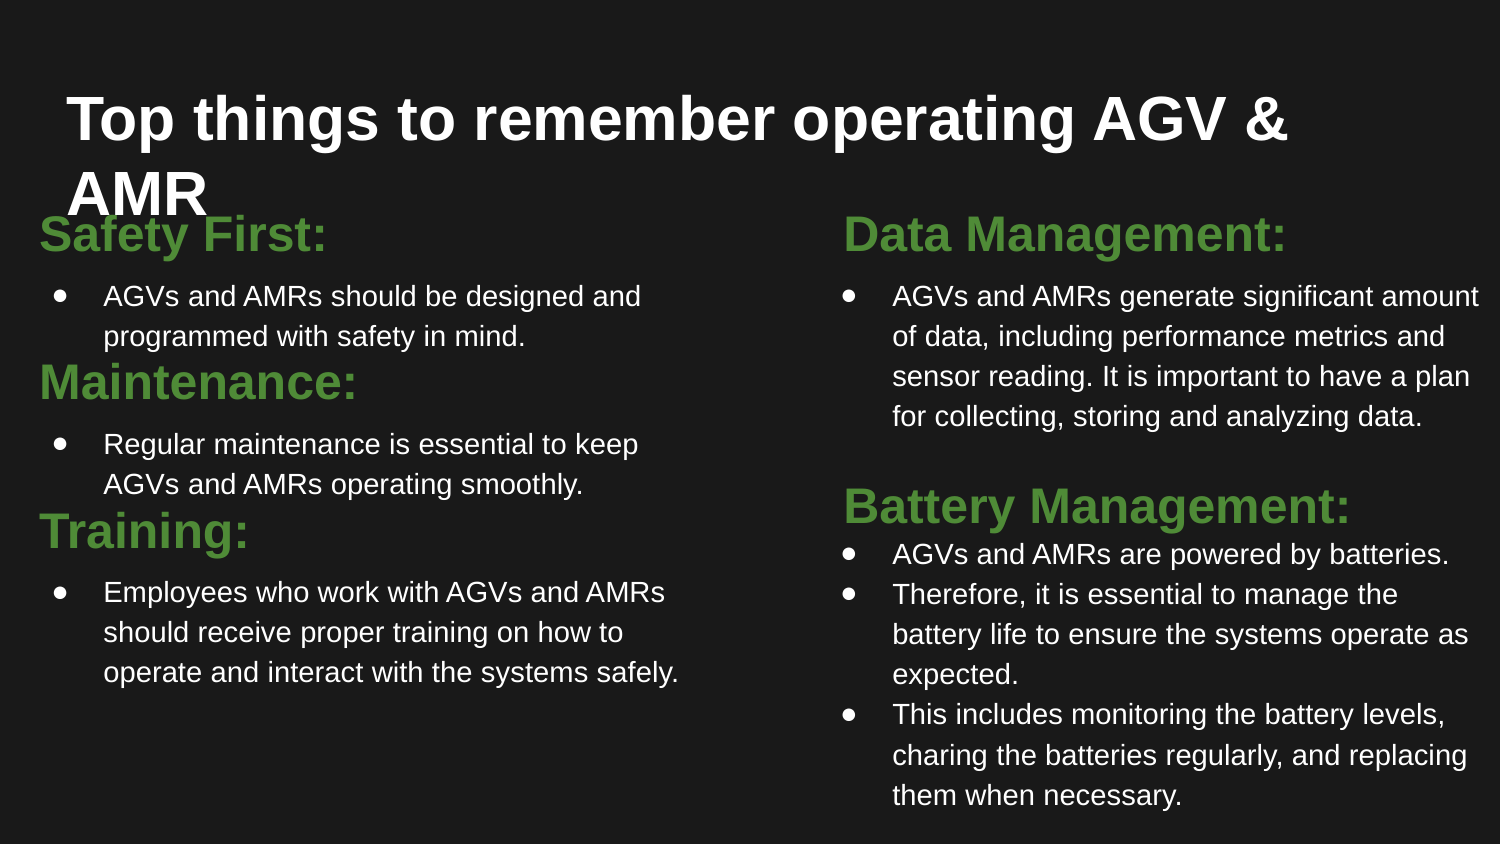

Top things to remember operating AGV & AMR
Safety First:
Data Management:
AGVs and AMRs should be designed and programmed with safety in mind.
AGVs and AMRs generate significant amount of data, including performance metrics and sensor reading. It is important to have a plan for collecting, storing and analyzing data.
Maintenance:
Regular maintenance is essential to keep AGVs and AMRs operating smoothly.
Battery Management:
Training:
AGVs and AMRs are powered by batteries.
Therefore, it is essential to manage the battery life to ensure the systems operate as expected.
This includes monitoring the battery levels, charing the batteries regularly, and replacing them when necessary.
Employees who work with AGVs and AMRs should receive proper training on how to operate and interact with the systems safely.